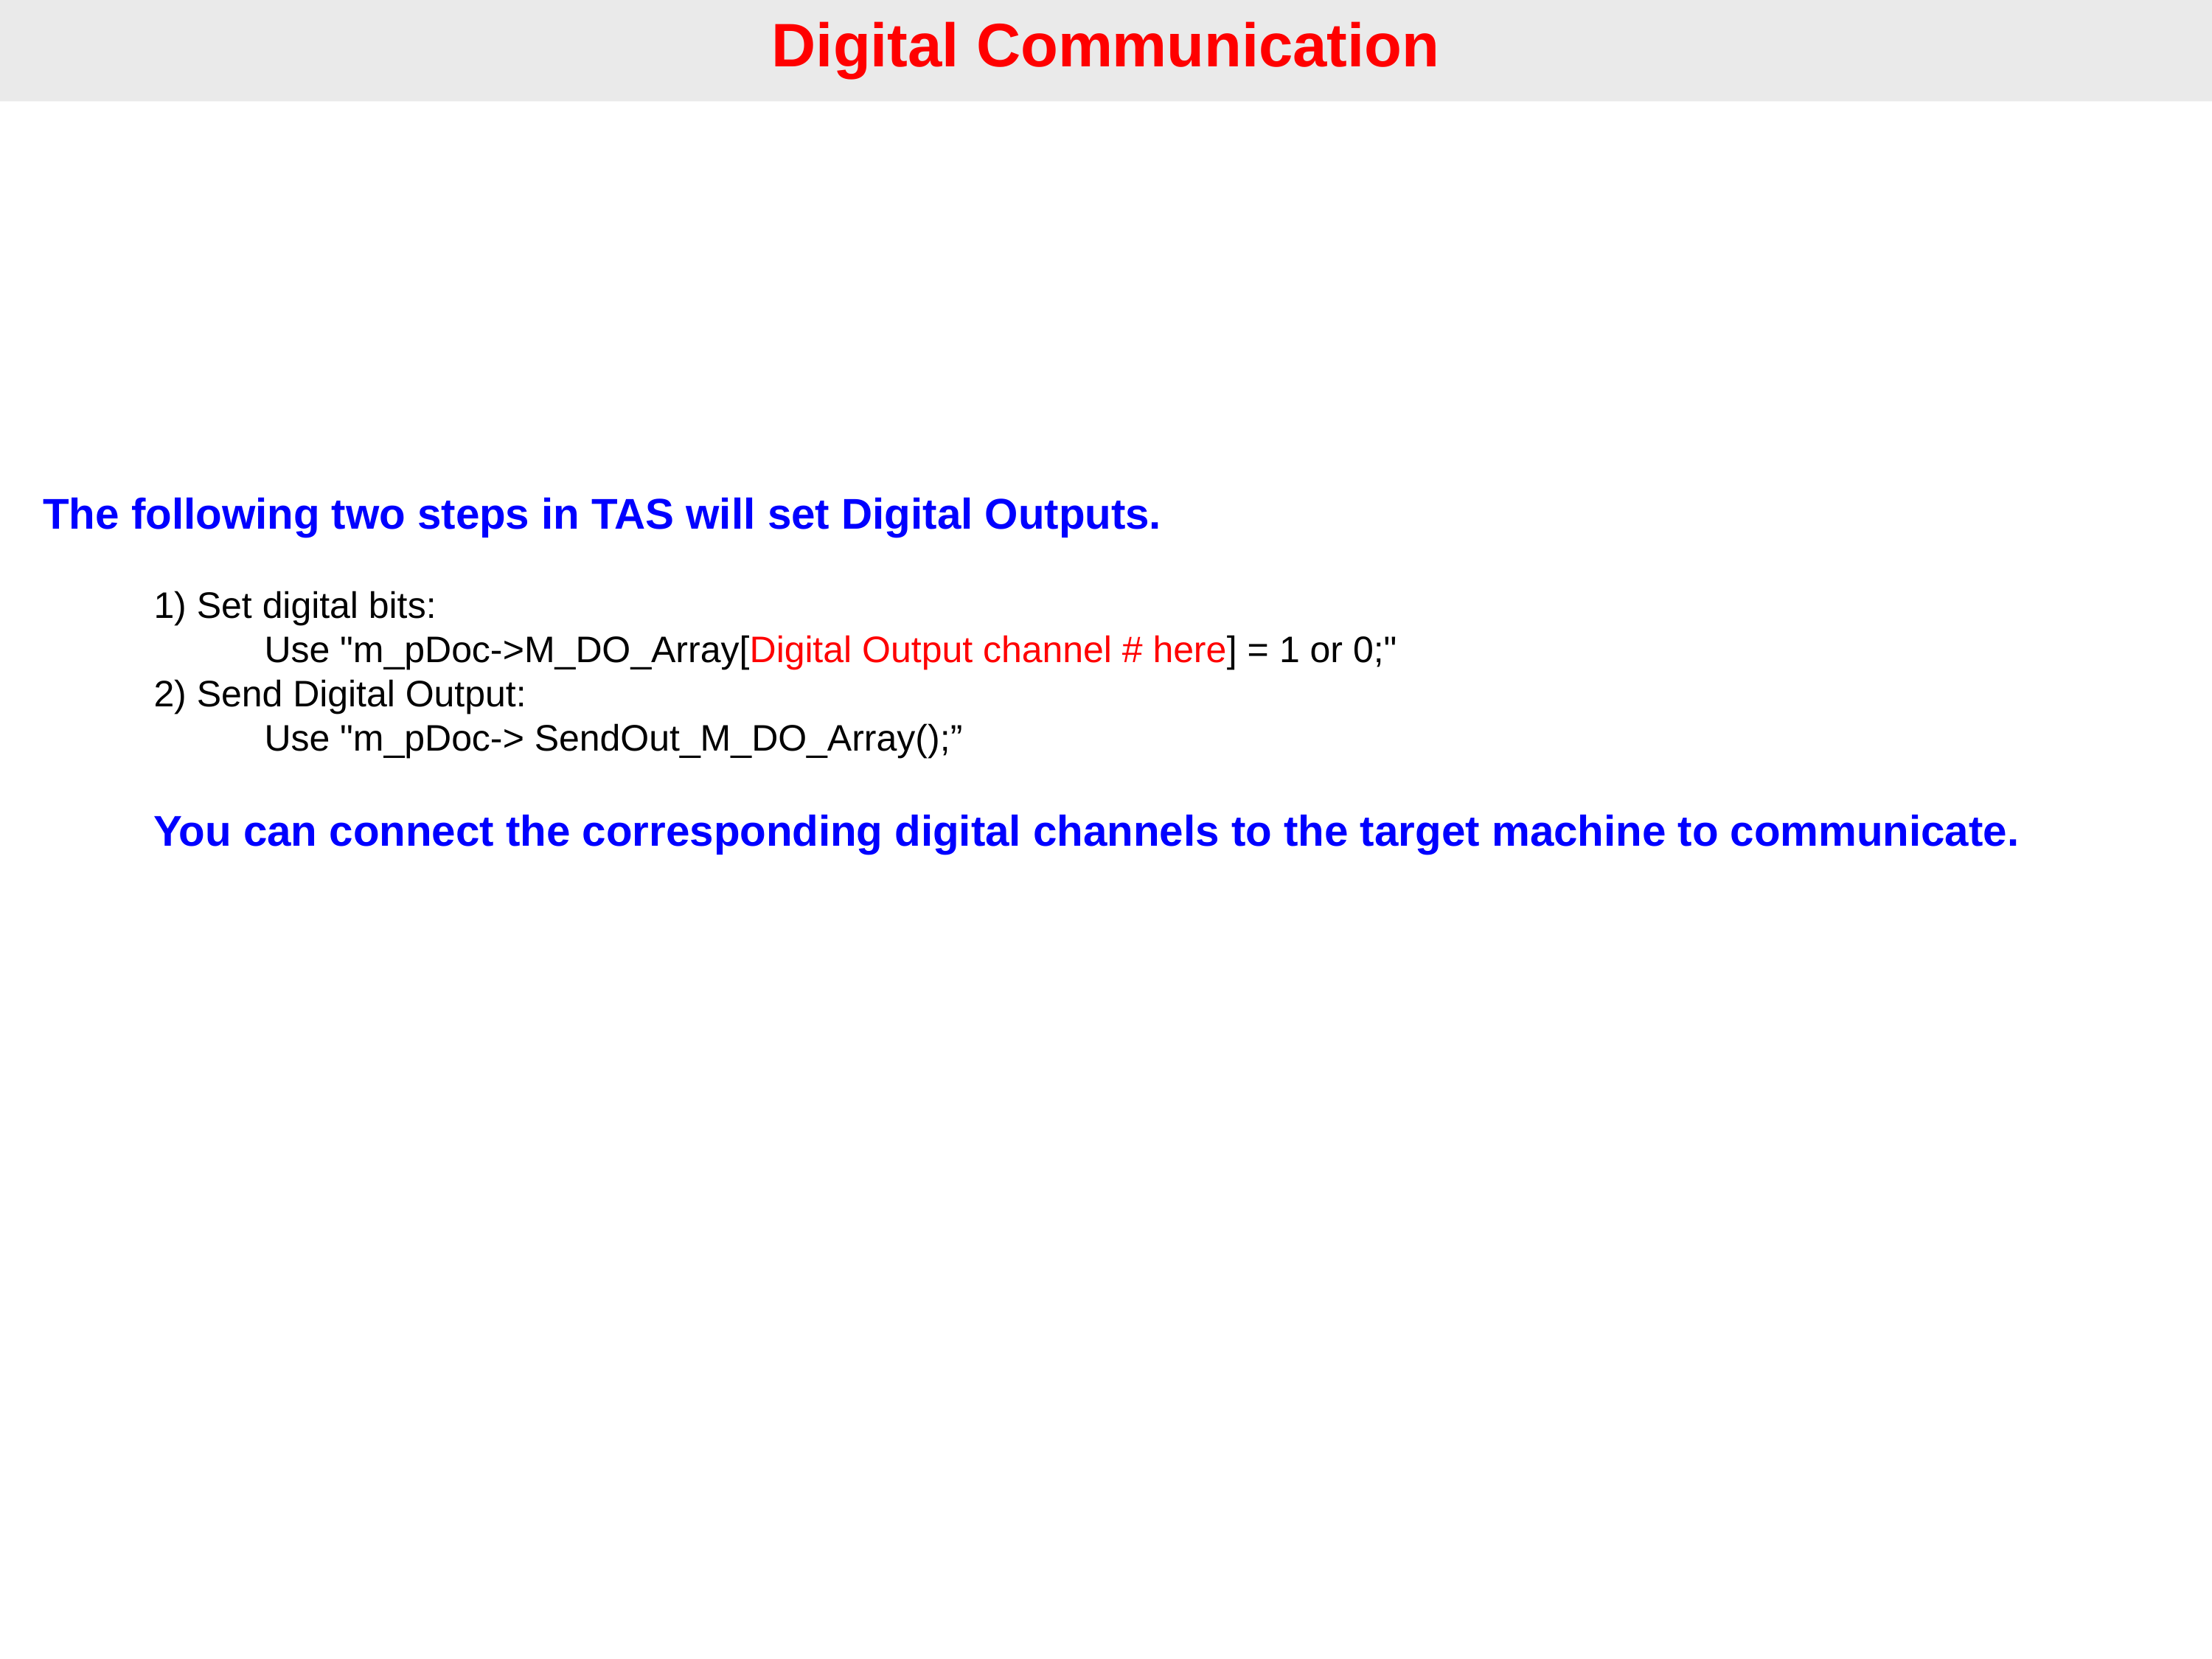

Digital Communication
The following two steps in TAS will set Digital Outputs.

1) Set digital bits:
	Use "m_pDoc->M_DO_Array[Digital Output channel # here] = 1 or 0;"
2) Send Digital Output:
	Use "m_pDoc-> SendOut_M_DO_Array();”

You can connect the corresponding digital channels to the target machine to communicate.